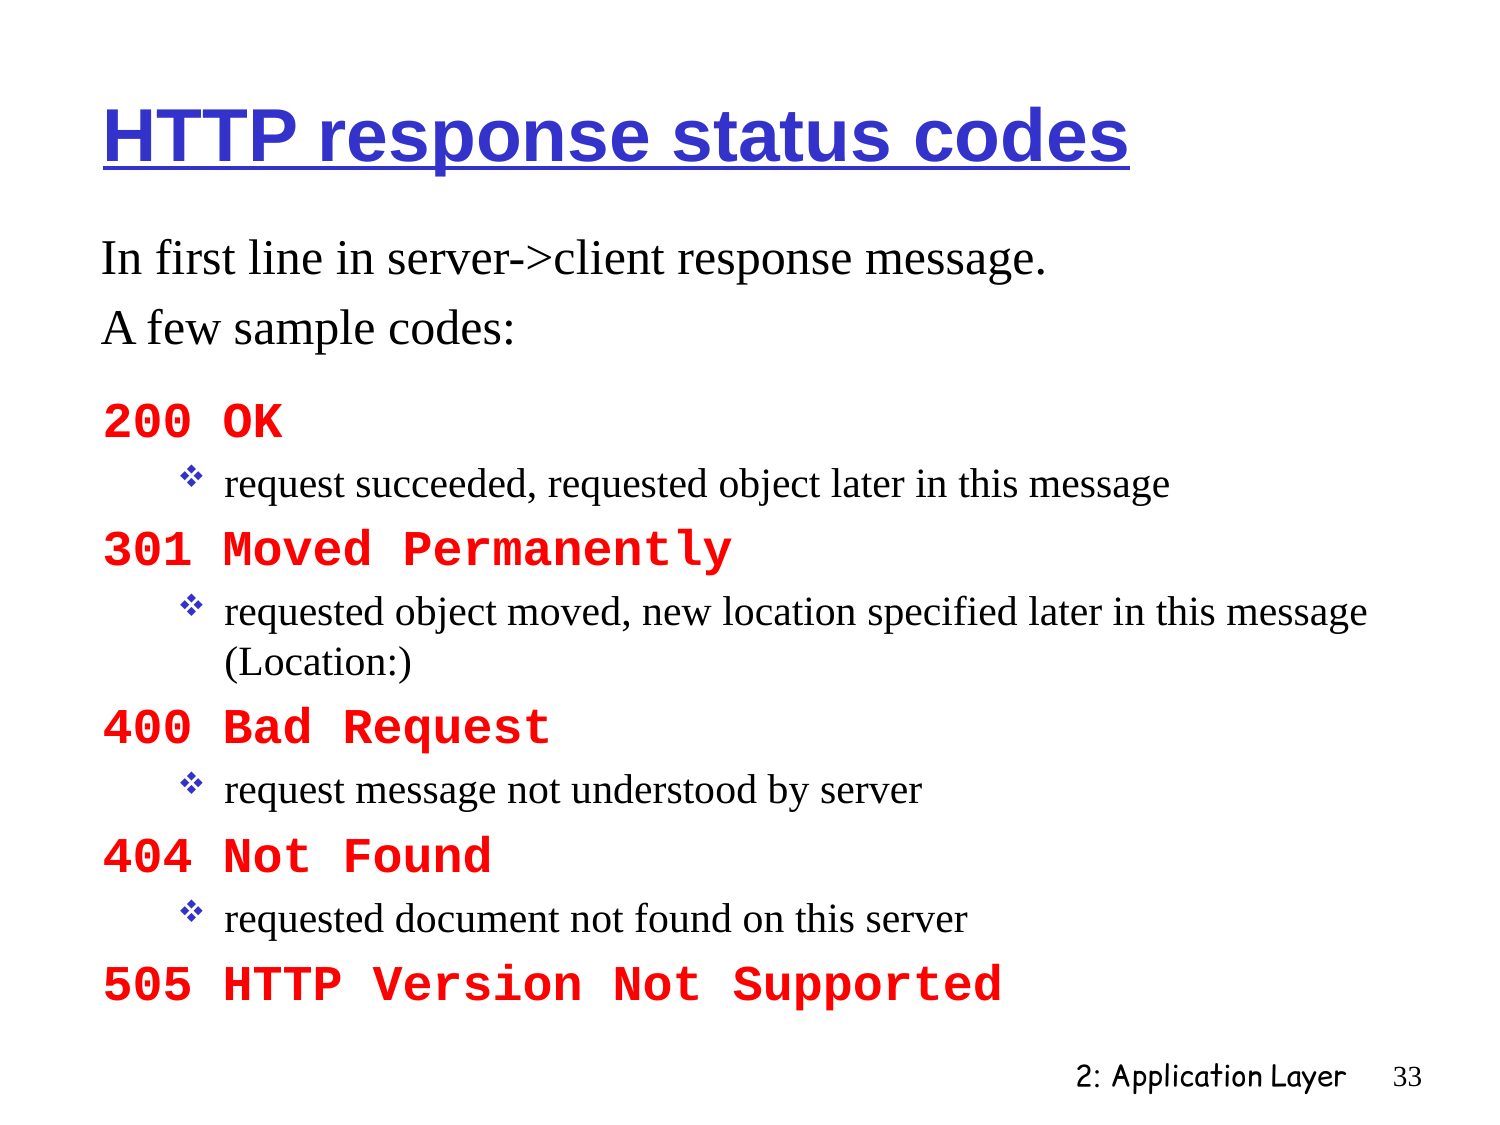

# HTTP response status codes
In first line in server->client response message.
A few sample codes:
200 OK
request succeeded, requested object later in this message
301 Moved Permanently
requested object moved, new location specified later in this message (Location:)
400 Bad Request
request message not understood by server
404 Not Found
requested document not found on this server
505 HTTP Version Not Supported
2: Application Layer
33